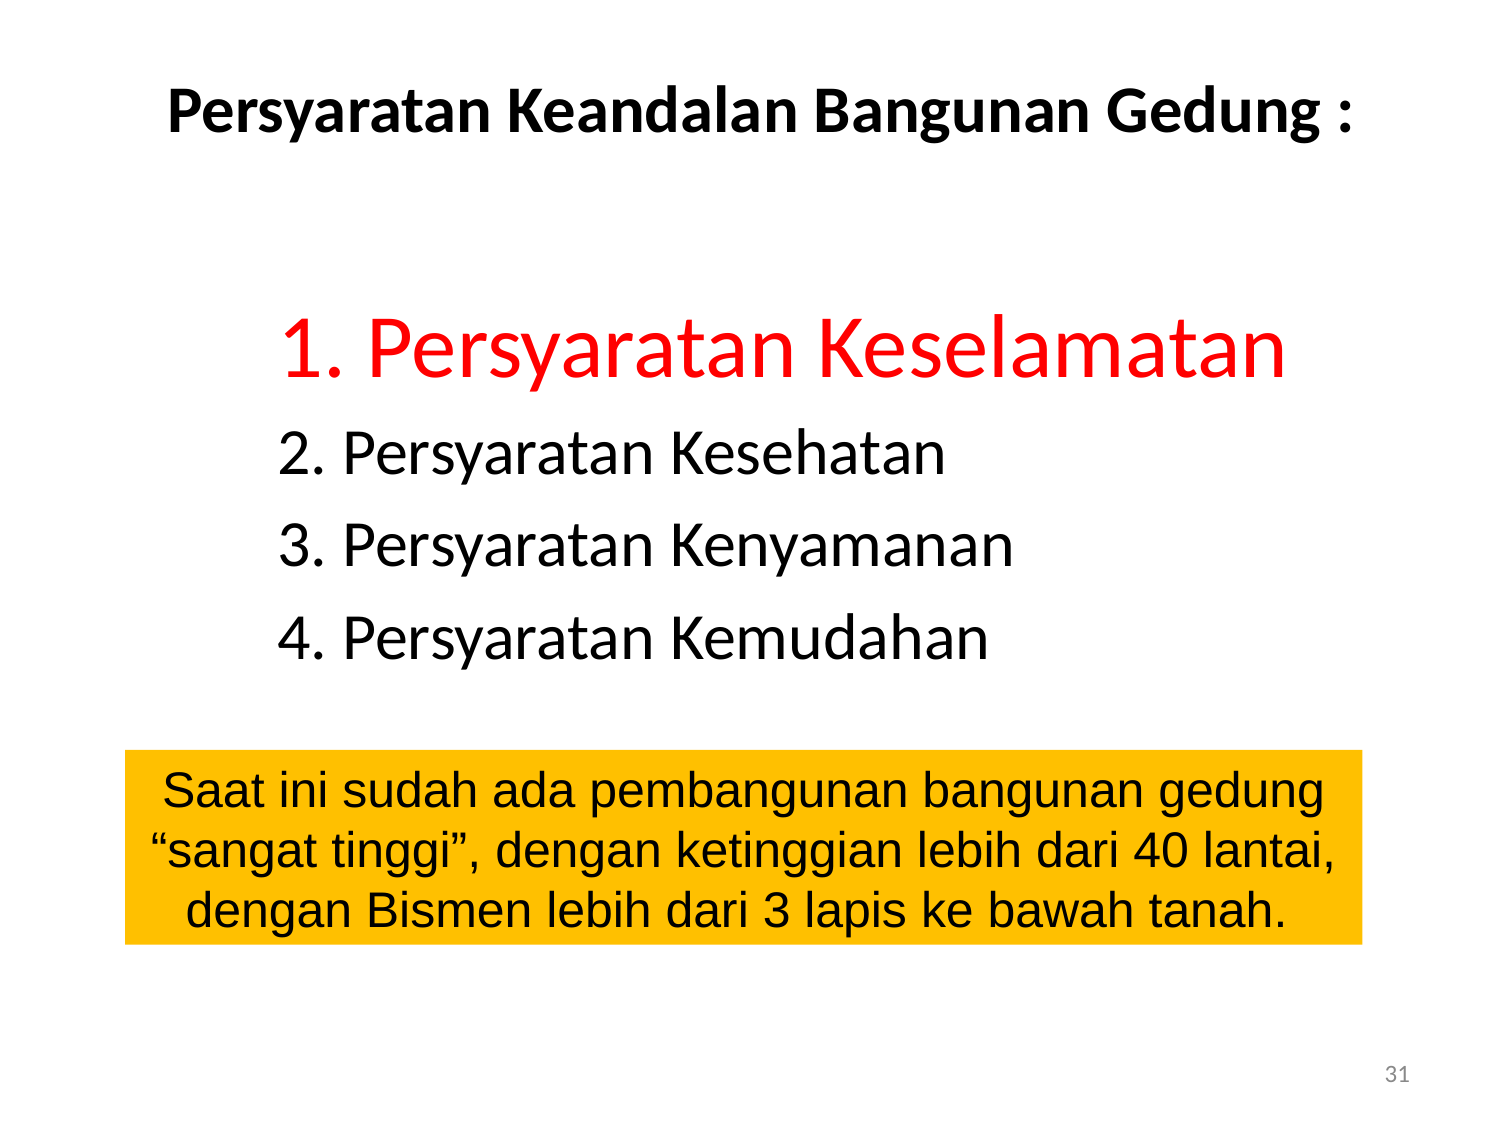

# Persyaratan Keandalan Bangunan Gedung :
1. Persyaratan Keselamatan
2. Persyaratan Kesehatan
3. Persyaratan Kenyamanan
4. Persyaratan Kemudahan
Saat ini sudah ada pembangunan bangunan gedung “sangat tinggi”, dengan ketinggian lebih dari 40 lantai, dengan Bismen lebih dari 3 lapis ke bawah tanah.
31